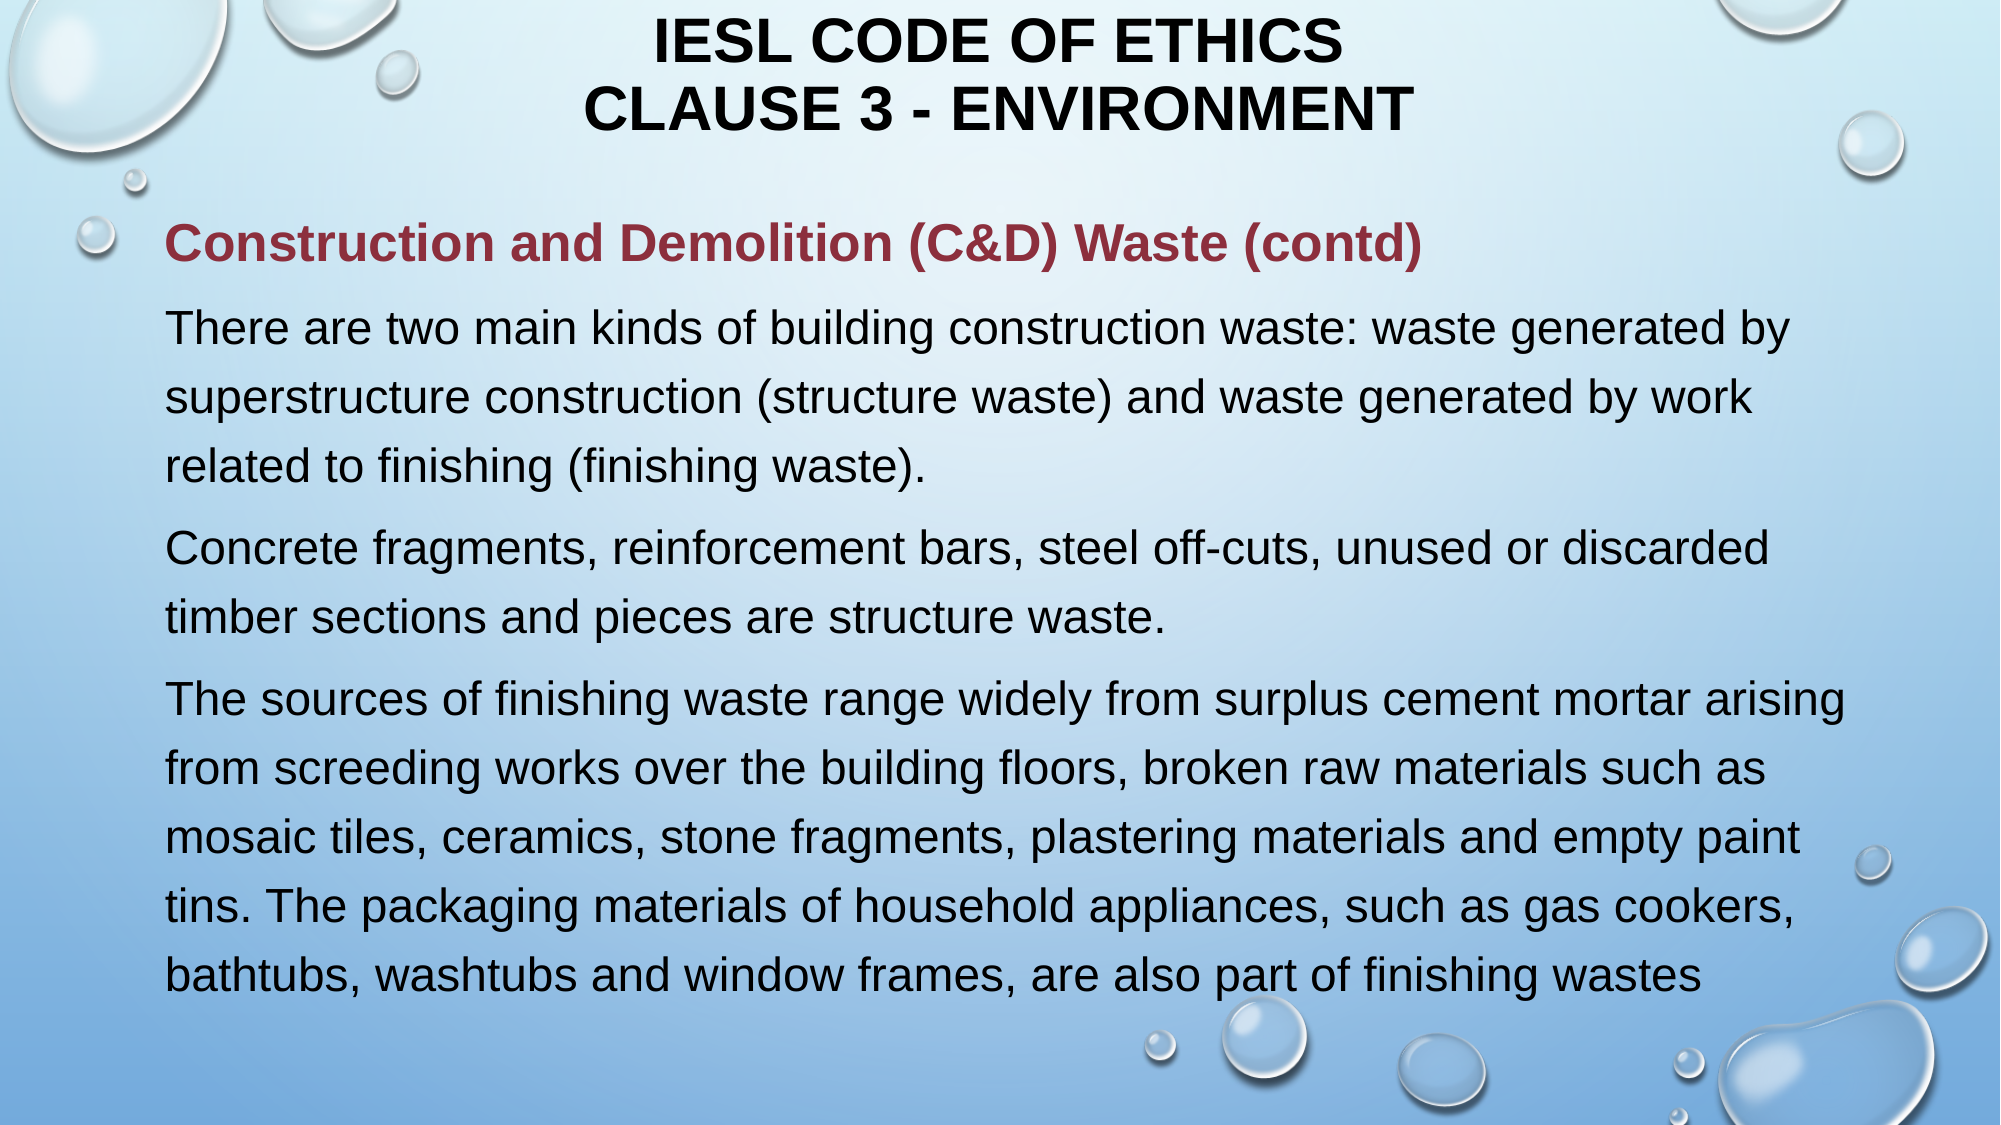

# iesl code of ethics clause 3 - environment
Construction and Demolition (C&D) Waste (contd)
There are two main kinds of building construction waste: waste generated by superstructure construction (structure waste) and waste generated by work related to finishing (finishing waste).
Concrete fragments, reinforcement bars, steel off-cuts, unused or discarded  timber sections and pieces are structure waste.
The sources of finishing waste range widely from surplus cement mortar arising from screeding works over the building floors, broken raw materials such as mosaic tiles, ceramics, stone fragments, plastering materials and empty paint tins. The packaging materials of household appliances, such as gas cookers, bathtubs, washtubs and window frames, are also part of finishing wastes